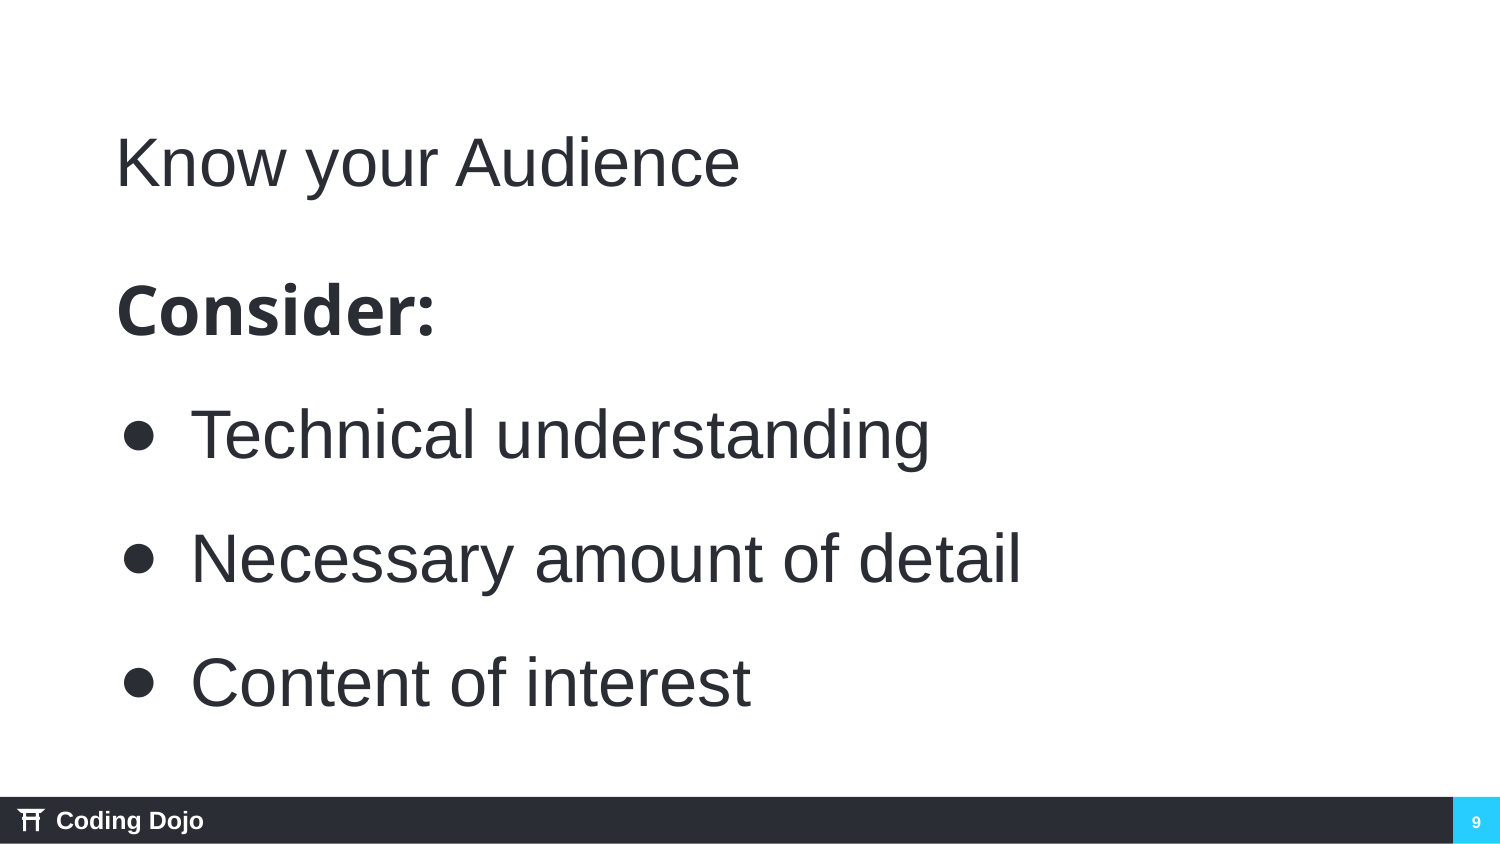

Know your Audience
Consider:
Technical understanding
Necessary amount of detail
Content of interest